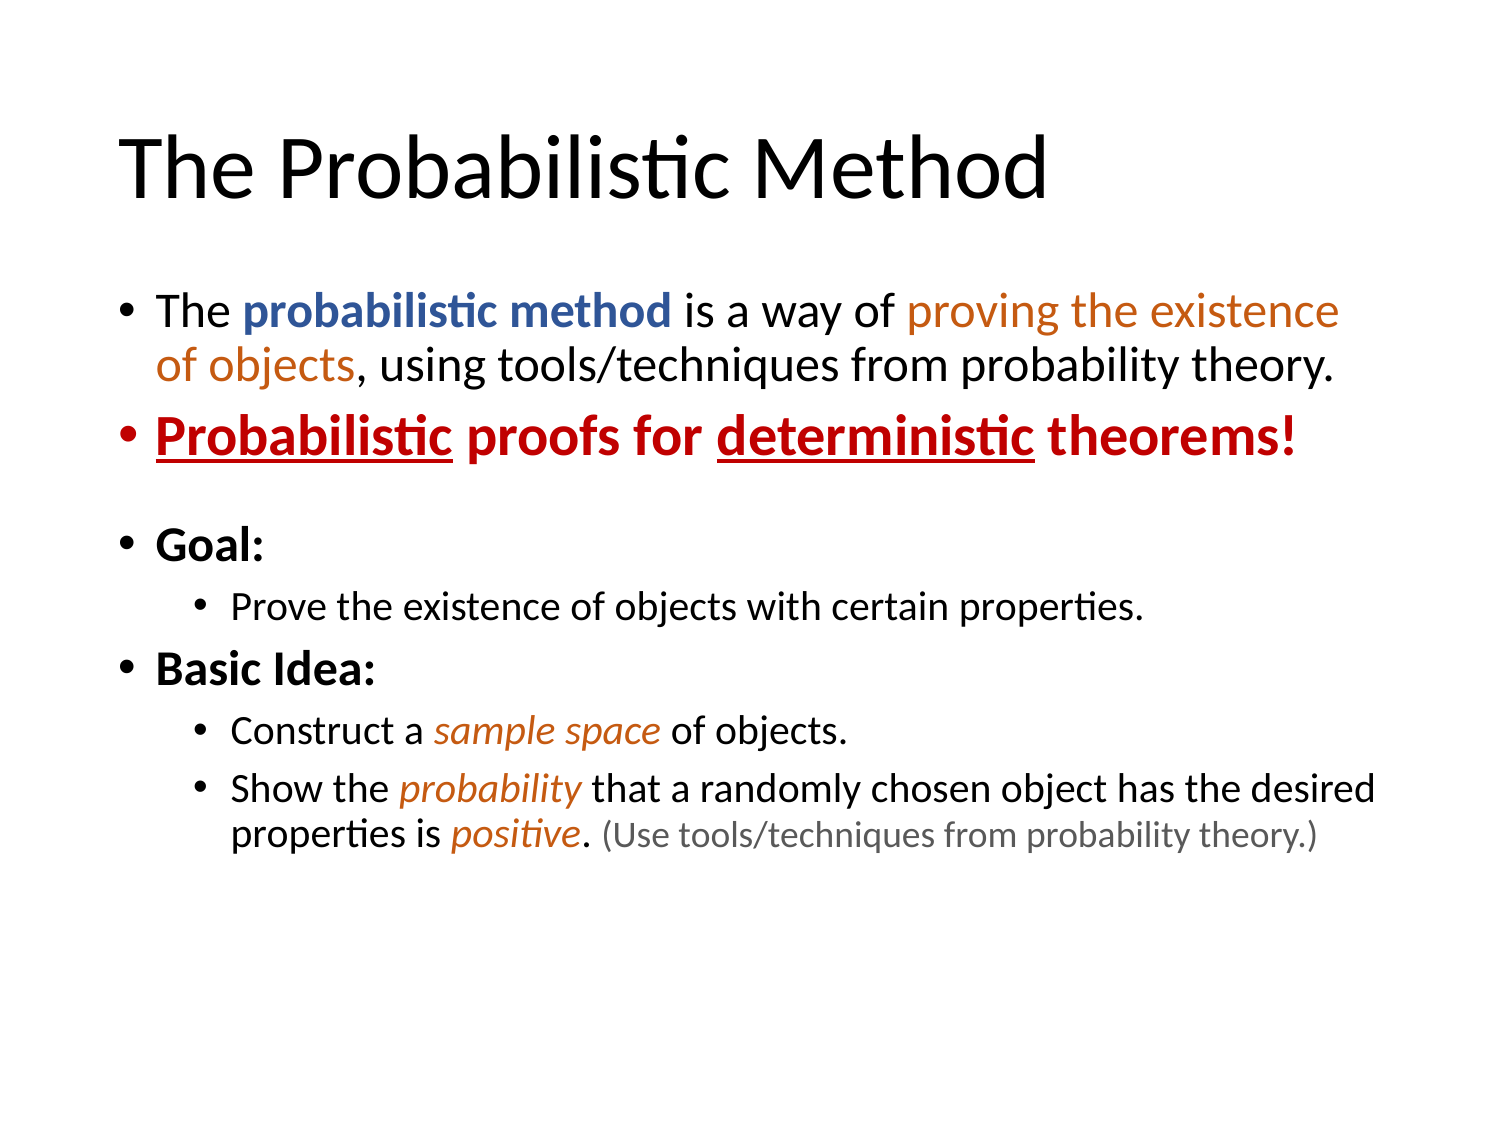

# The Probabilistic Method
The probabilistic method is a way of proving the existence of objects, using tools/techniques from probability theory.
Probabilistic proofs for deterministic theorems!
Goal:
Prove the existence of objects with certain properties.
Basic Idea:
Construct a sample space of objects.
Show the probability that a randomly chosen object has the desired properties is positive. (Use tools/techniques from probability theory.)